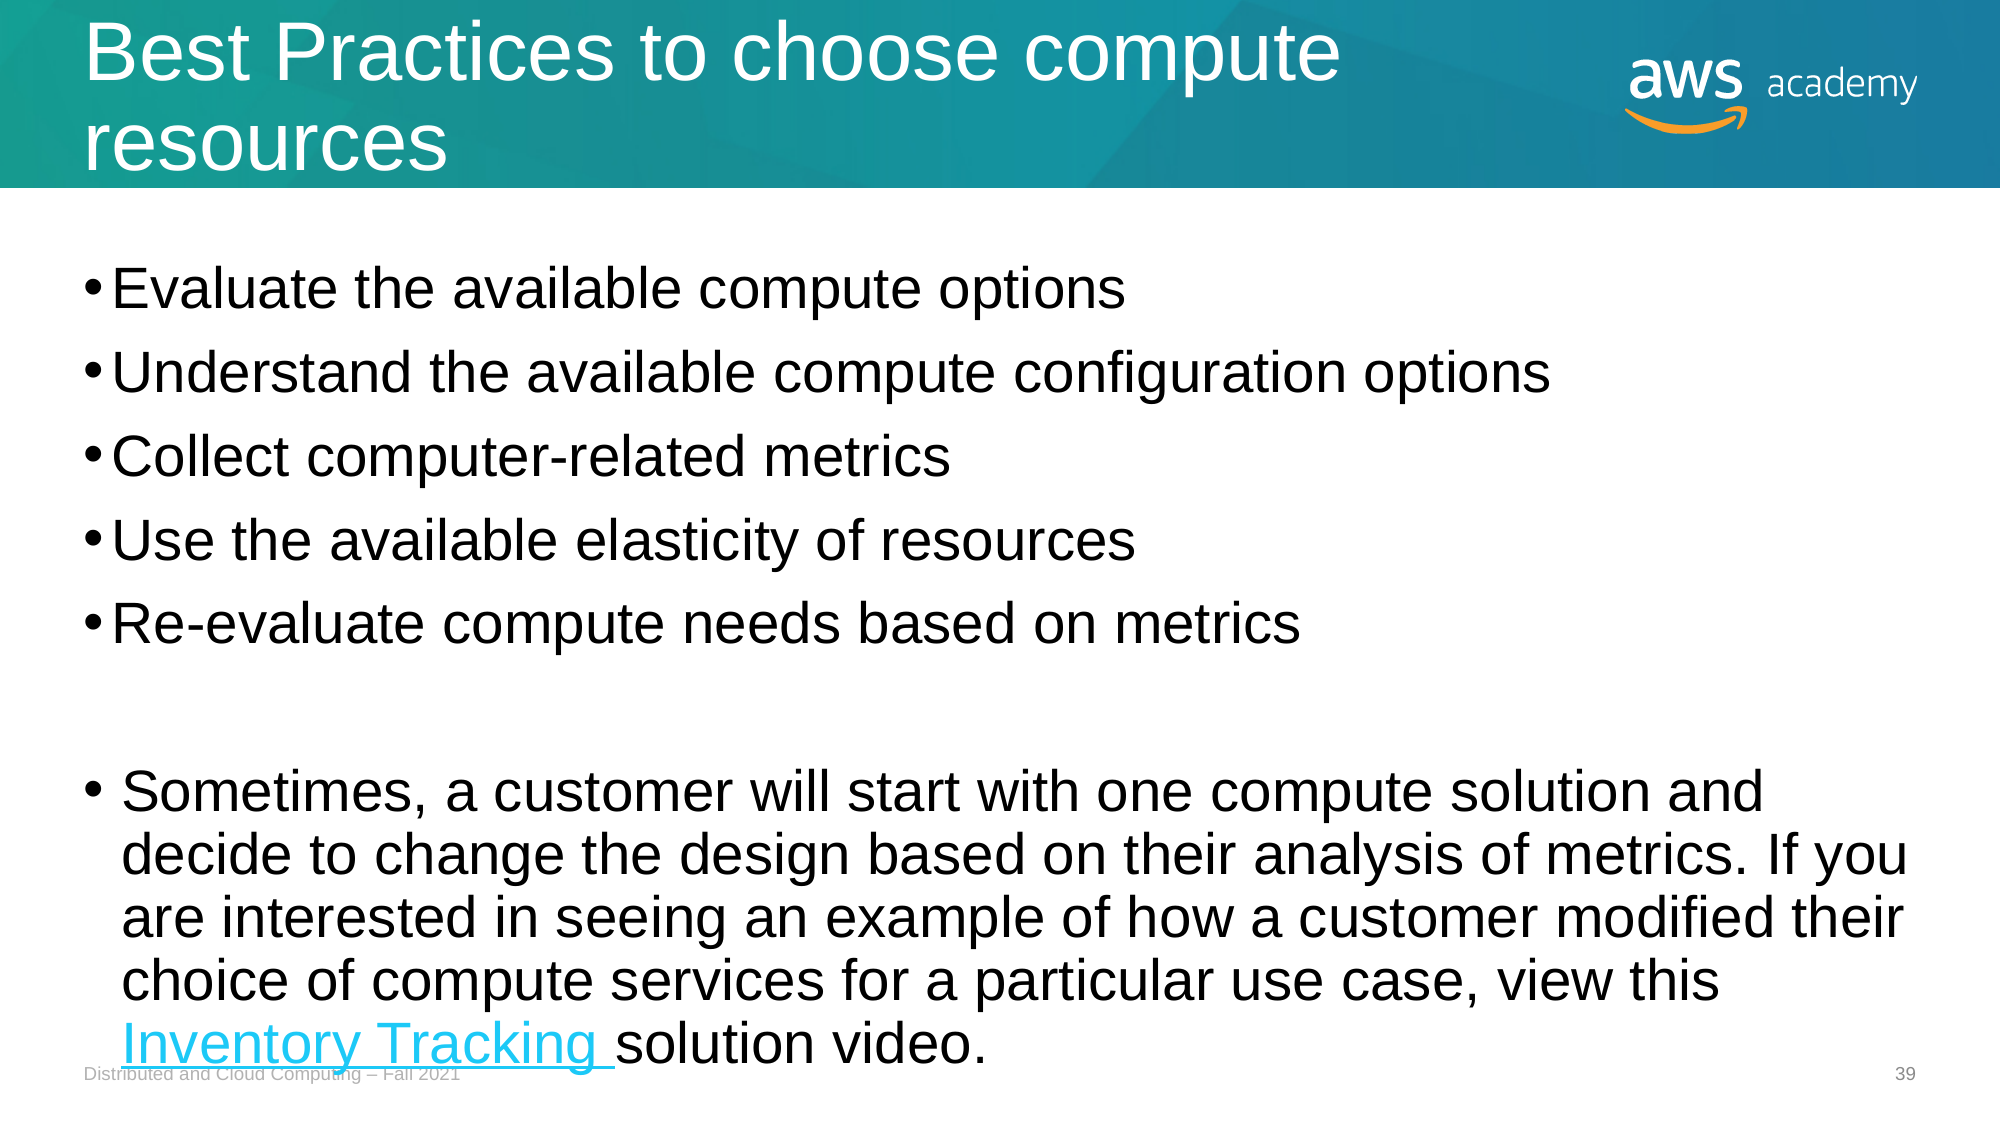

# Best Practices to choose compute resources
Evaluate the available compute options
Understand the available compute configuration options
Collect computer-related metrics
Use the available elasticity of resources
Re-evaluate compute needs based on metrics

Sometimes, a customer will start with one compute solution and decide to change the design based on their analysis of metrics. If you are interested in seeing an example of how a customer modified their choice of compute services for a particular use case, view this Inventory Tracking solution video.

Distributed and Cloud Computing – Fall 2021
39